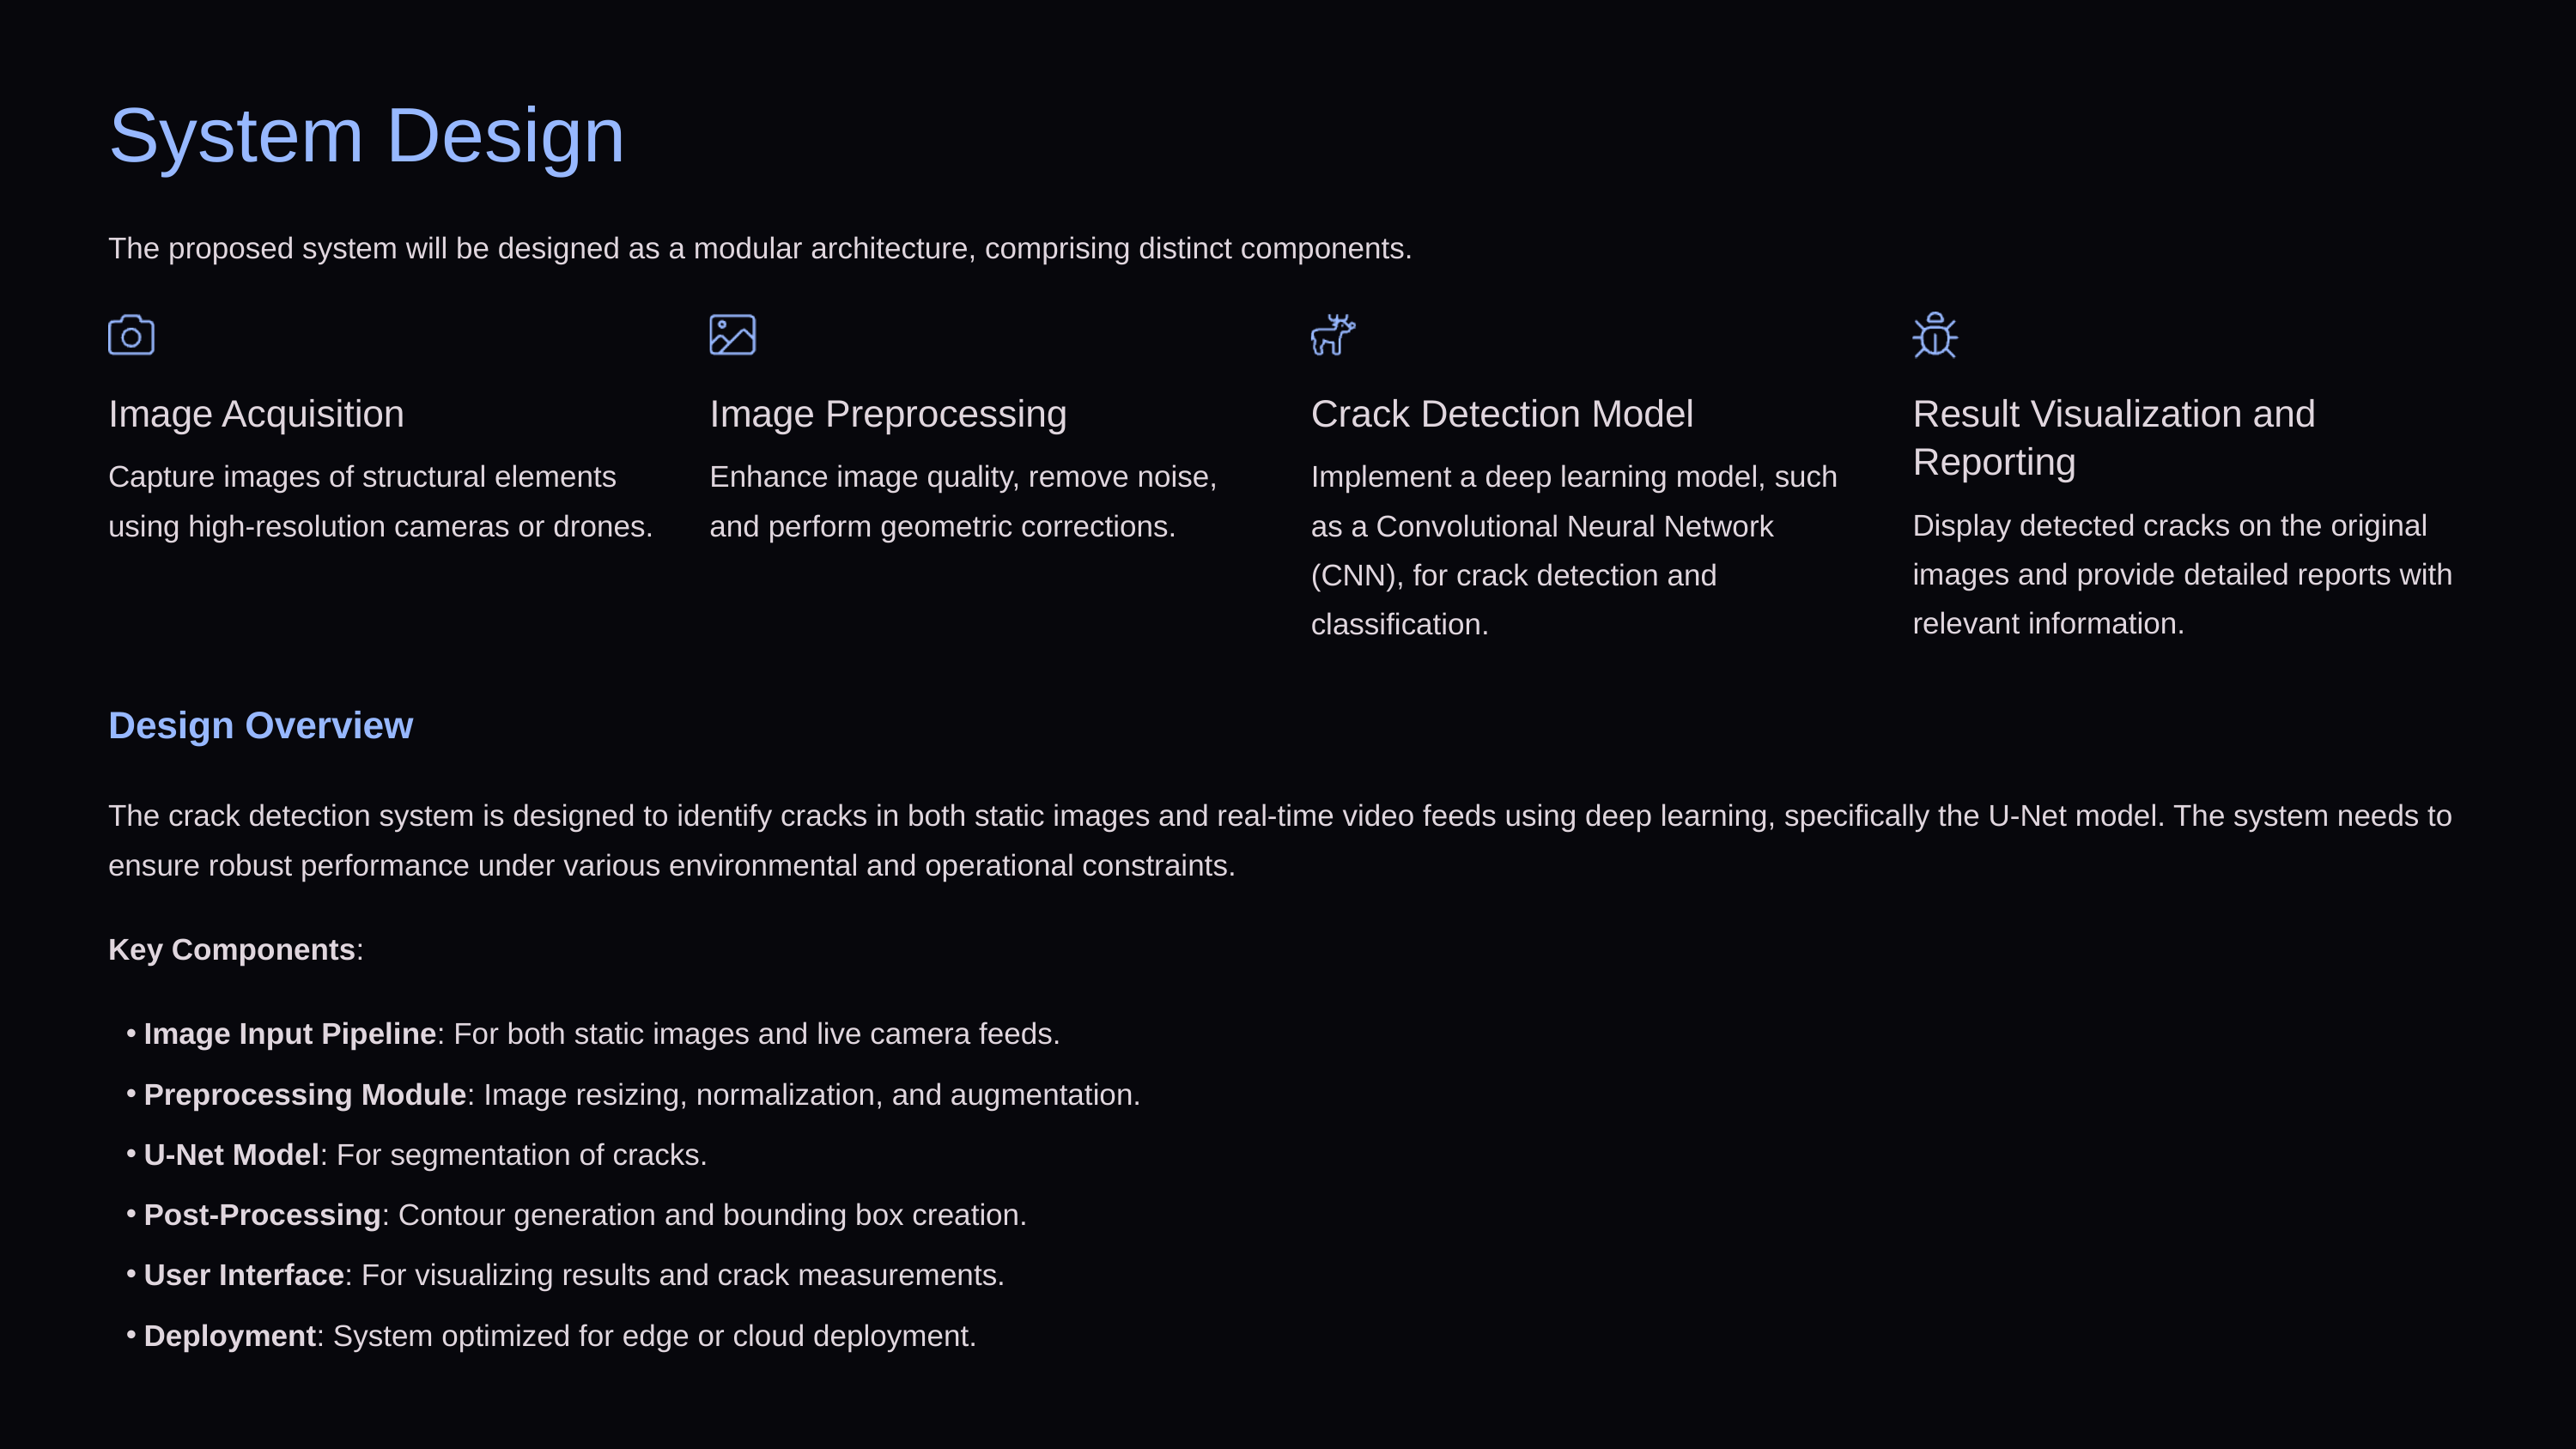

System Design
The proposed system will be designed as a modular architecture, comprising distinct components.

Image Acquisition
Image Preprocessing
Crack Detection Model
Result Visualization and Reporting
Capture images of structural elements using high-resolution cameras or drones.
Enhance image quality, remove noise, and perform geometric corrections.
Implement a deep learning model, such as a Convolutional Neural Network (CNN), for crack detection and classification.
Display detected cracks on the original images and provide detailed reports with relevant information.
Design Overview
The crack detection system is designed to identify cracks in both static images and real-time video feeds using deep learning, specifically the U-Net model. The system needs to ensure robust performance under various environmental and operational constraints.
Key Components:
Image Input Pipeline: For both static images and live camera feeds.
Preprocessing Module: Image resizing, normalization, and augmentation.
U-Net Model: For segmentation of cracks.
Post-Processing: Contour generation and bounding box creation.
User Interface: For visualizing results and crack measurements.
Deployment: System optimized for edge or cloud deployment.